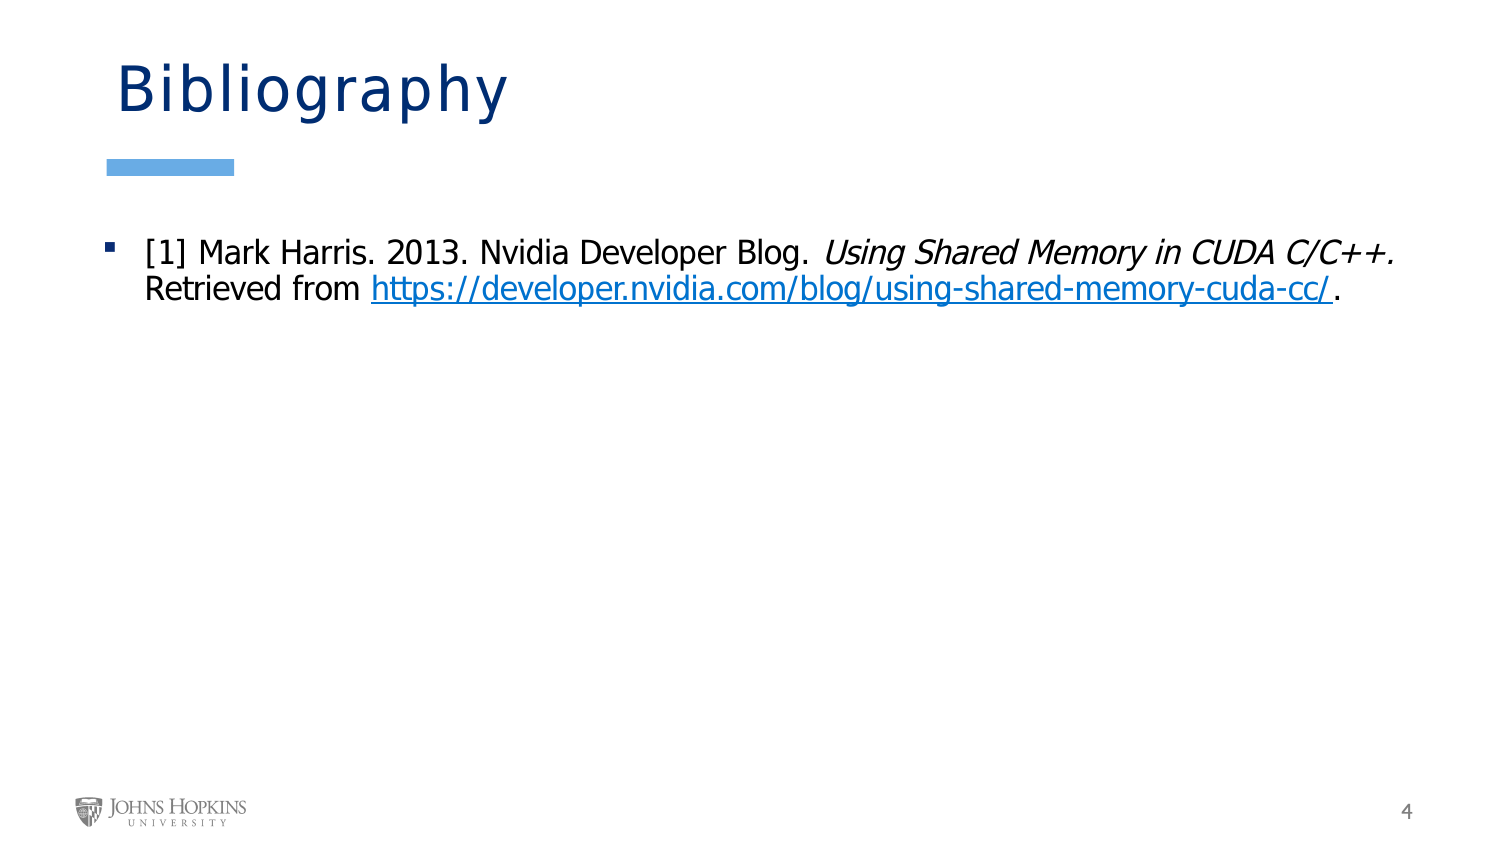

Bibliography
[1] Mark Harris. 2013. Nvidia Developer Blog. Using Shared Memory in CUDA C/C++. Retrieved from https://developer.nvidia.com/blog/using-shared-memory-cuda-cc/.